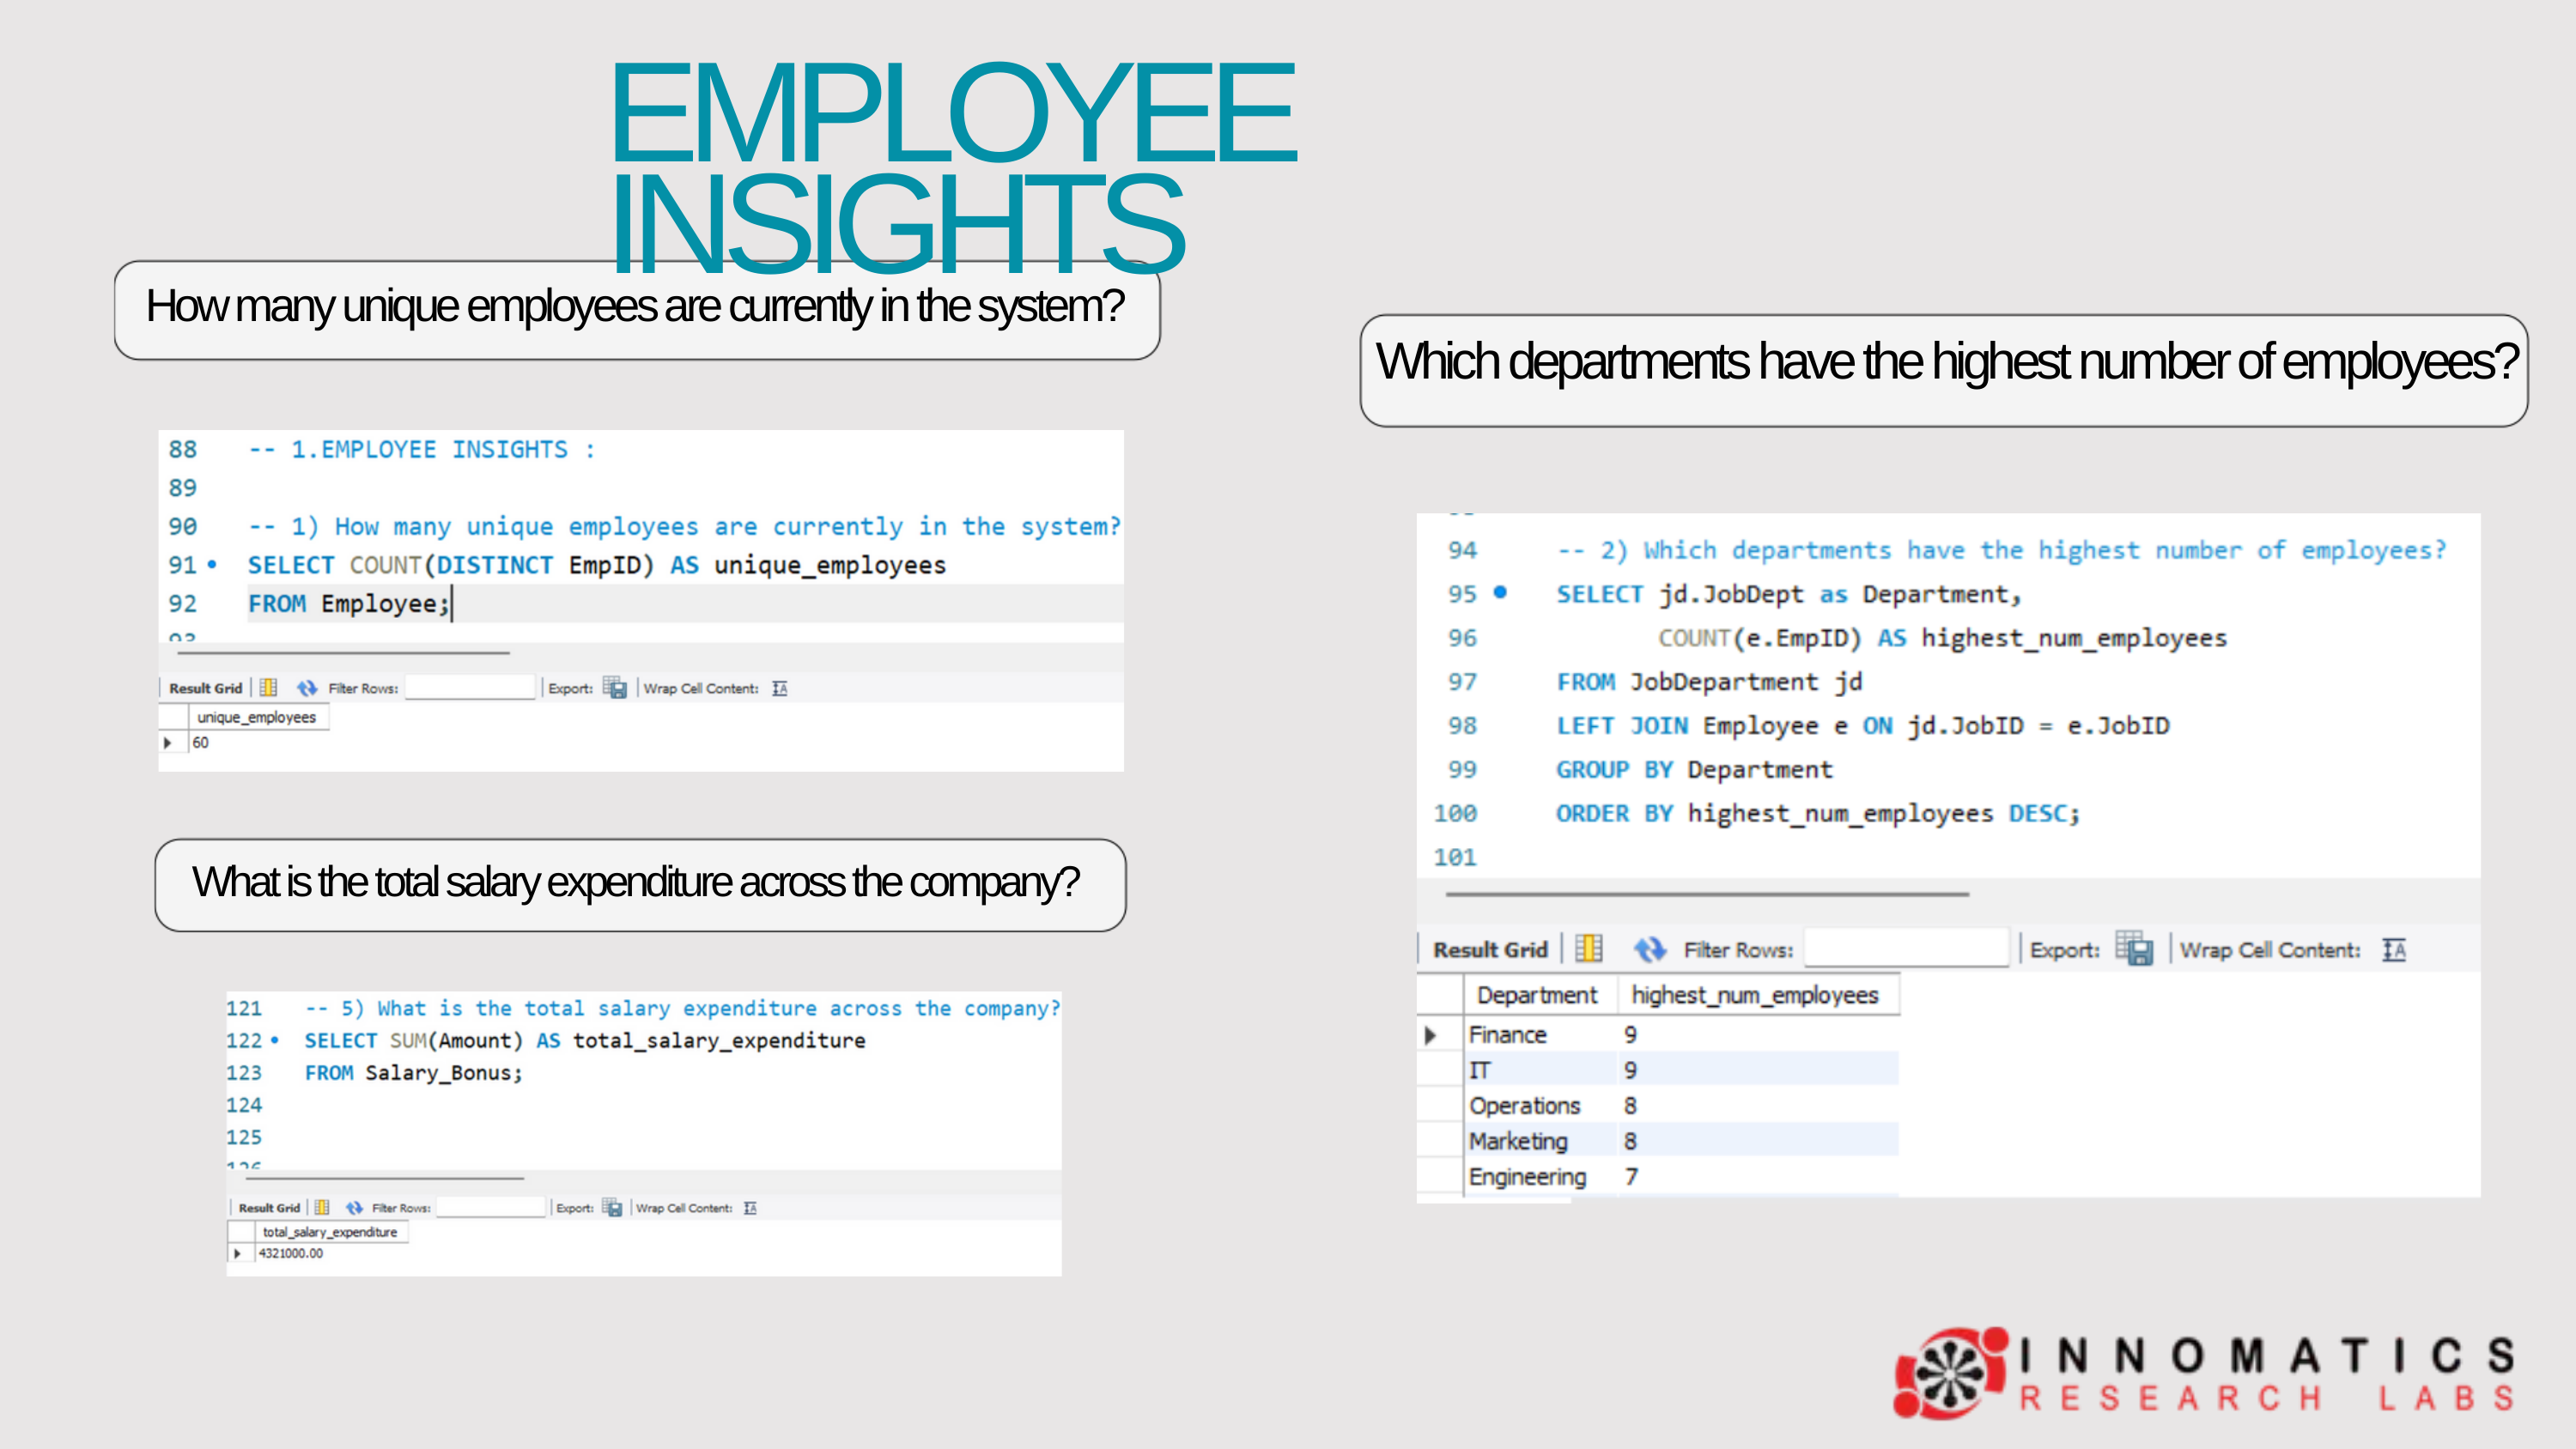

EMPLOYEE INSIGHTS

How many unique employees are currently in the system?

Which departments have the highest number of employees?

What is the total salary expenditure across the company?